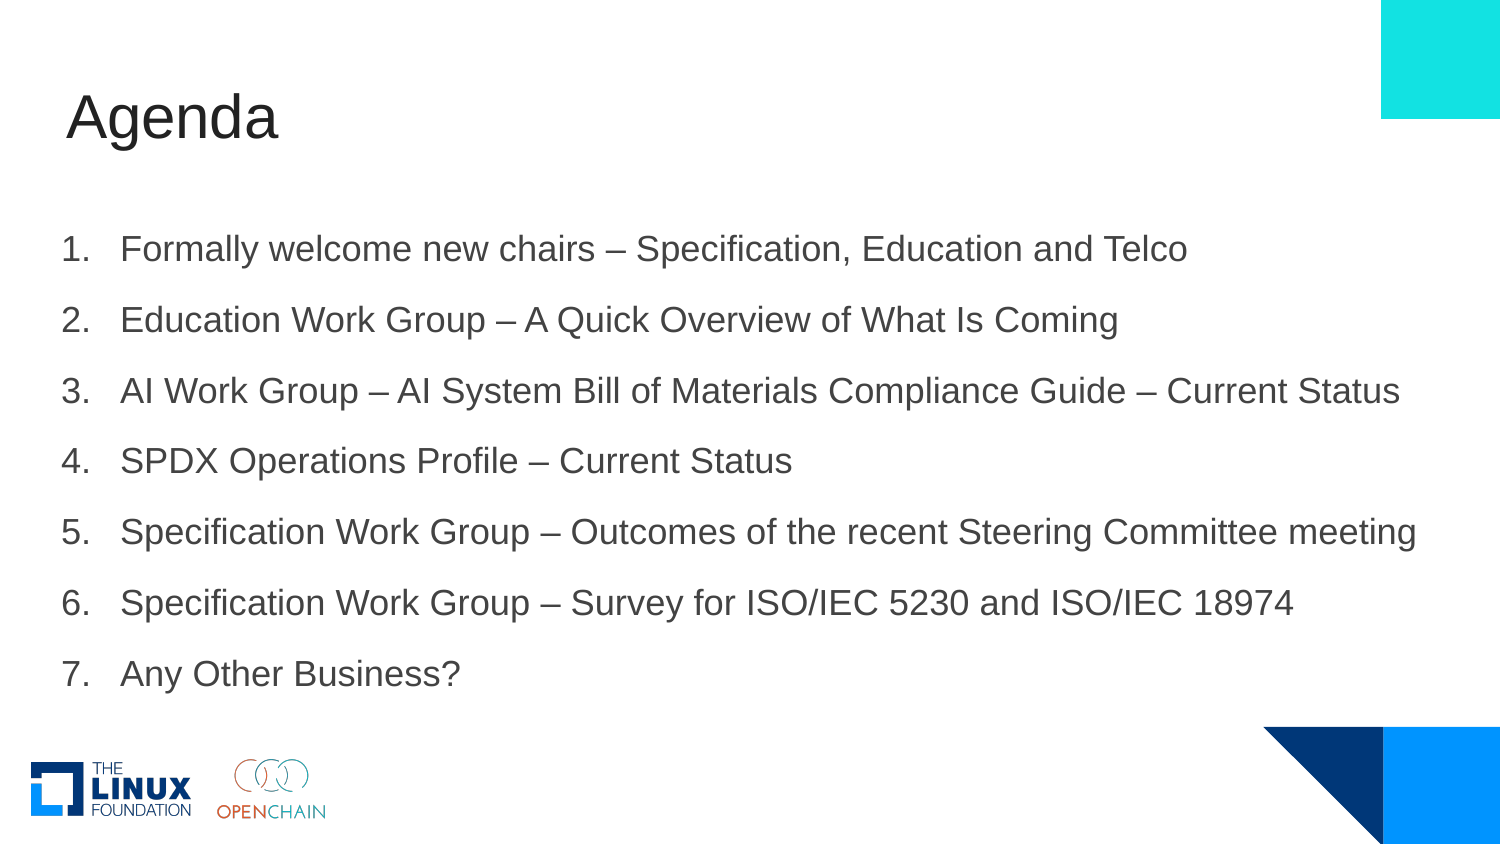

# Agenda
Formally welcome new chairs – Specification, Education and Telco
Education Work Group – A Quick Overview of What Is Coming
AI Work Group – AI System Bill of Materials Compliance Guide – Current Status
SPDX Operations Profile – Current Status
Specification Work Group – Outcomes of the recent Steering Committee meeting
Specification Work Group – Survey for ISO/IEC 5230 and ISO/IEC 18974
Any Other Business?